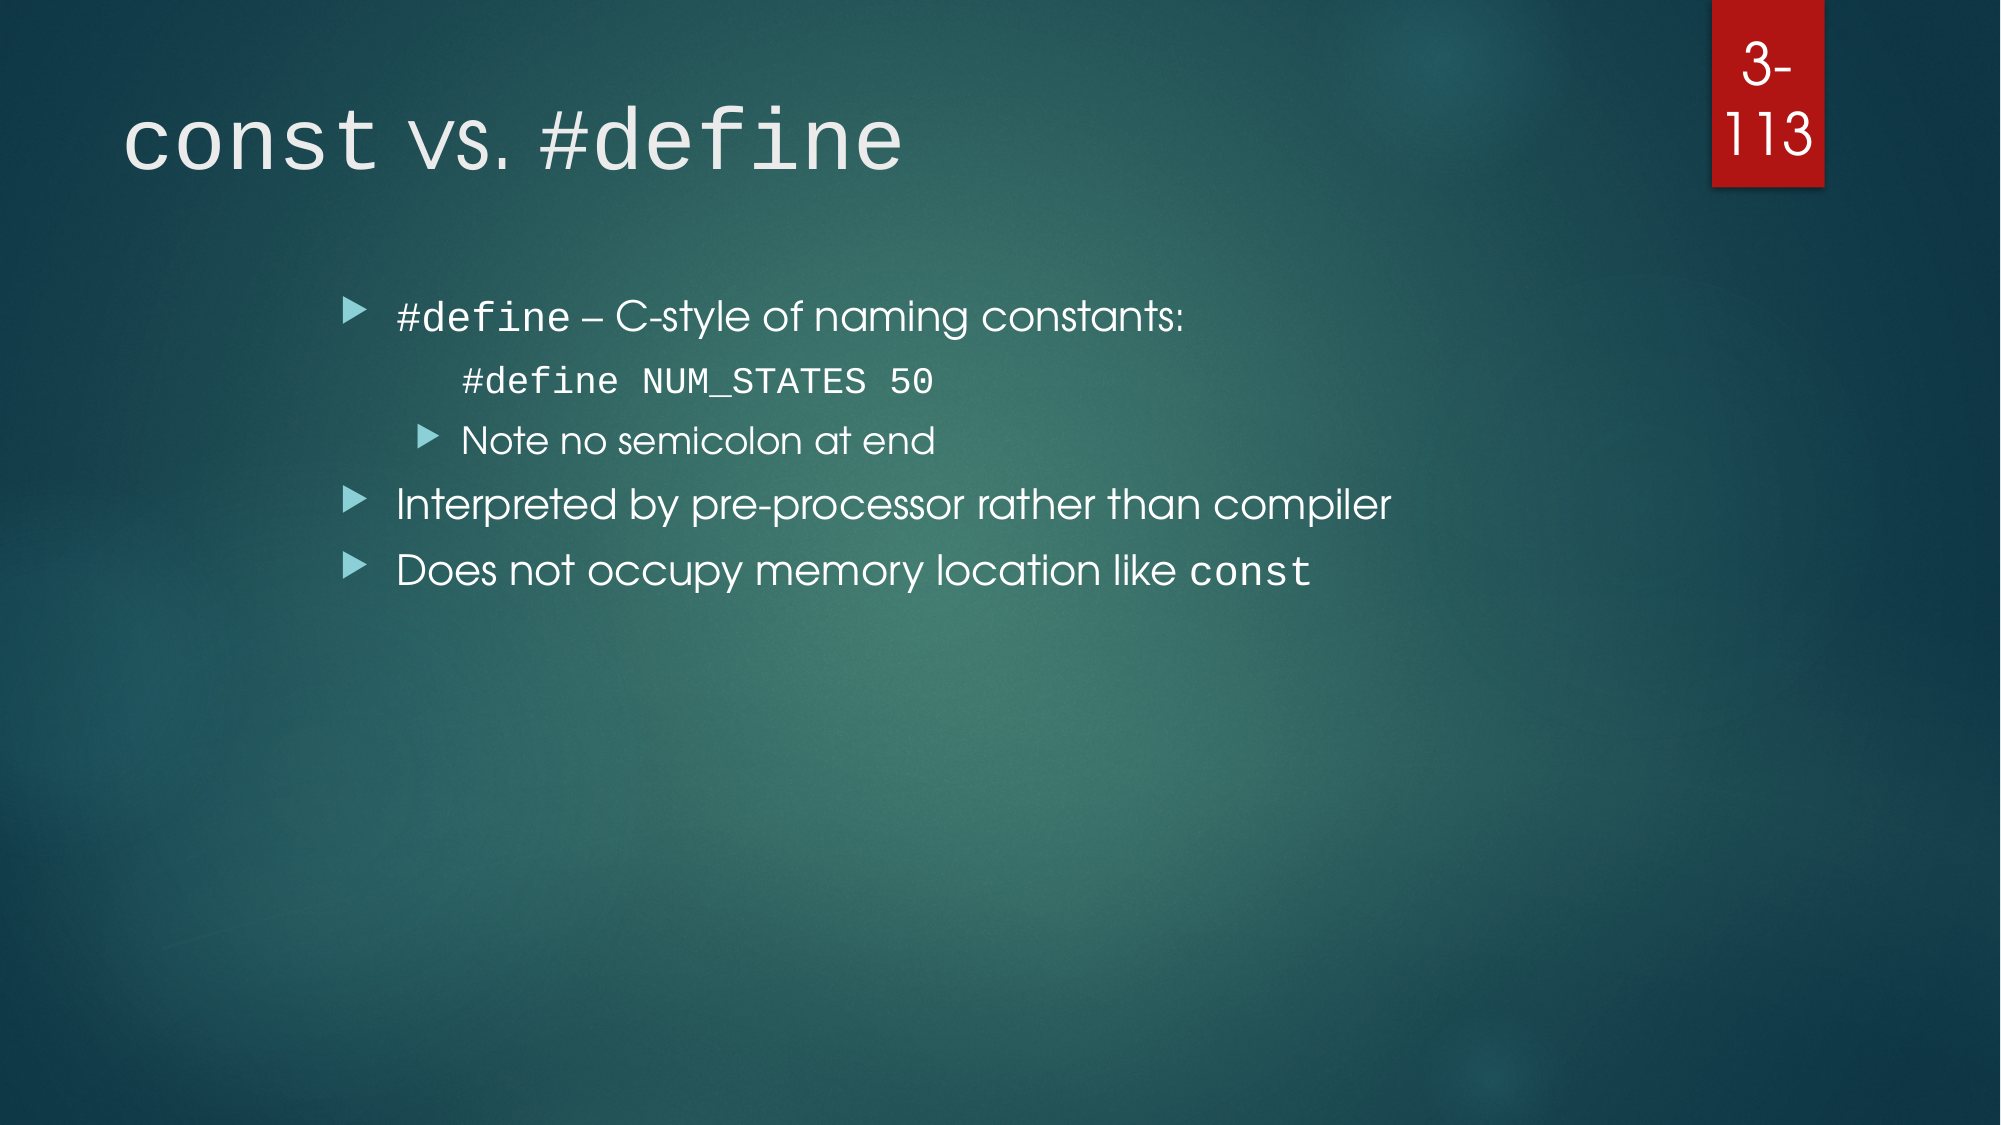

3-113
# const vs. #define
#define – C-style of naming constants:
	#define NUM_STATES 50
Note no semicolon at end
Interpreted by pre-processor rather than compiler
Does not occupy memory location like const